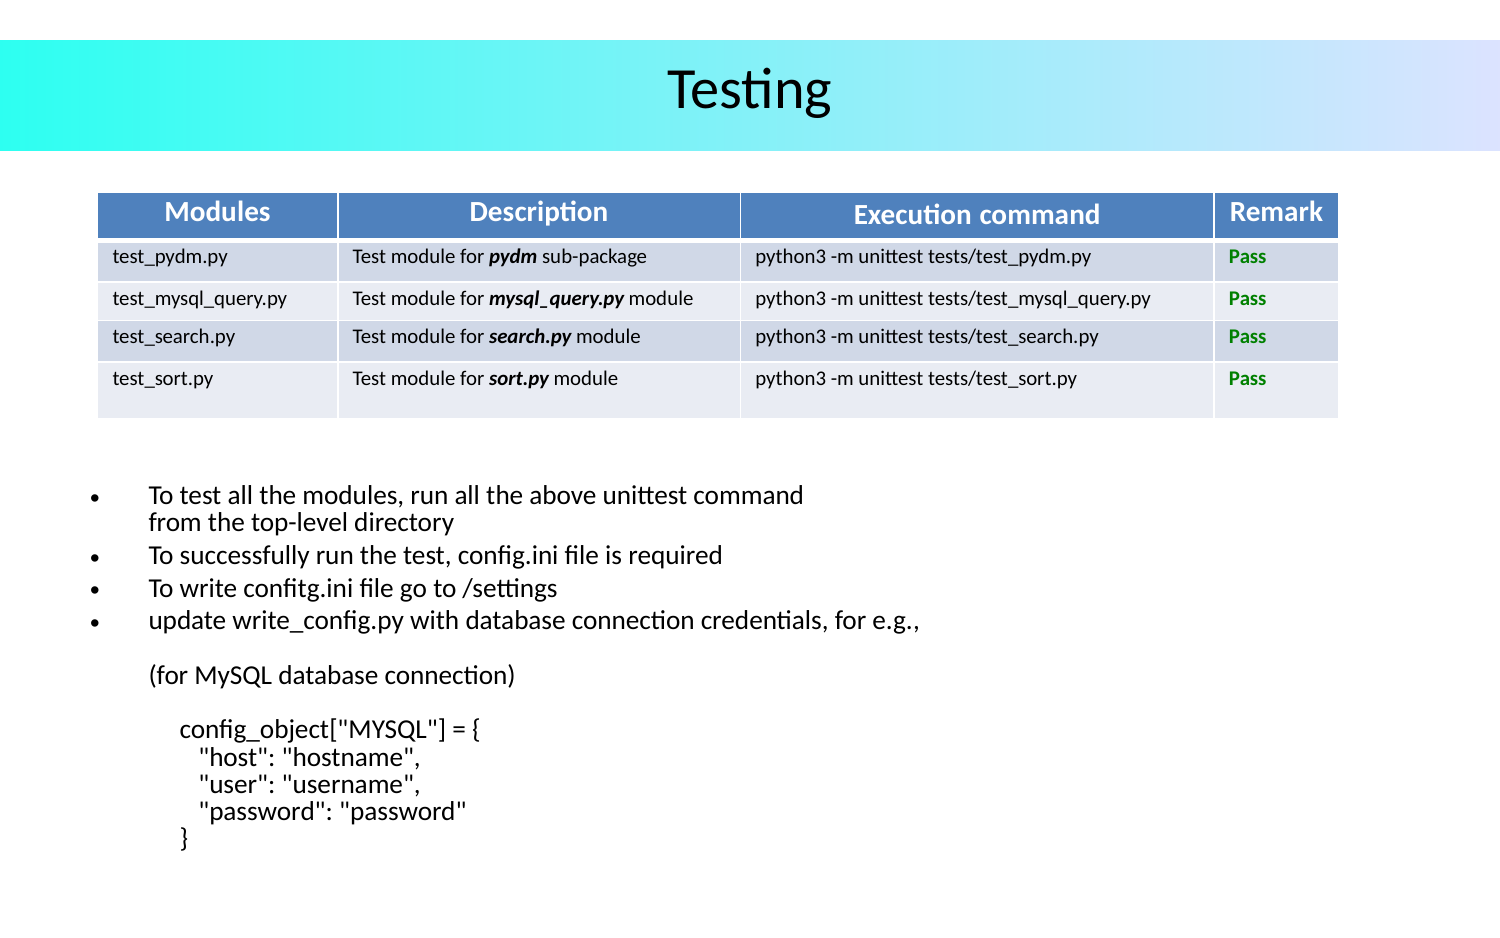

# Testing

To test all the modules, run all the above unittest command
from the top-level directory
To successfully run the test, config.ini file is required
To write confitg.ini file go to /settings
update write_config.py with database connection credentials, for e.g.,
(for MySQL database connection)
     config_object["MYSQL"] = {
        "host": "hostname",
        "user": "username",
        "password": "password"
     }
| Modules | Description | Execution command | Remark |
| --- | --- | --- | --- |
| test\_pydm.py | Test module for pydm sub-package | python3 -m unittest tests/test\_pydm.py | Pass |
| test\_mysql\_query.py | Test module for mysql\_query.py module | python3 -m unittest tests/test\_mysql\_query.py | Pass |
| test\_search.py | Test module for search.py module | python3 -m unittest tests/test\_search.py | Pass |
| test\_sort.py | Test module for sort.py module | python3 -m unittest tests/test\_sort.py | Pass |